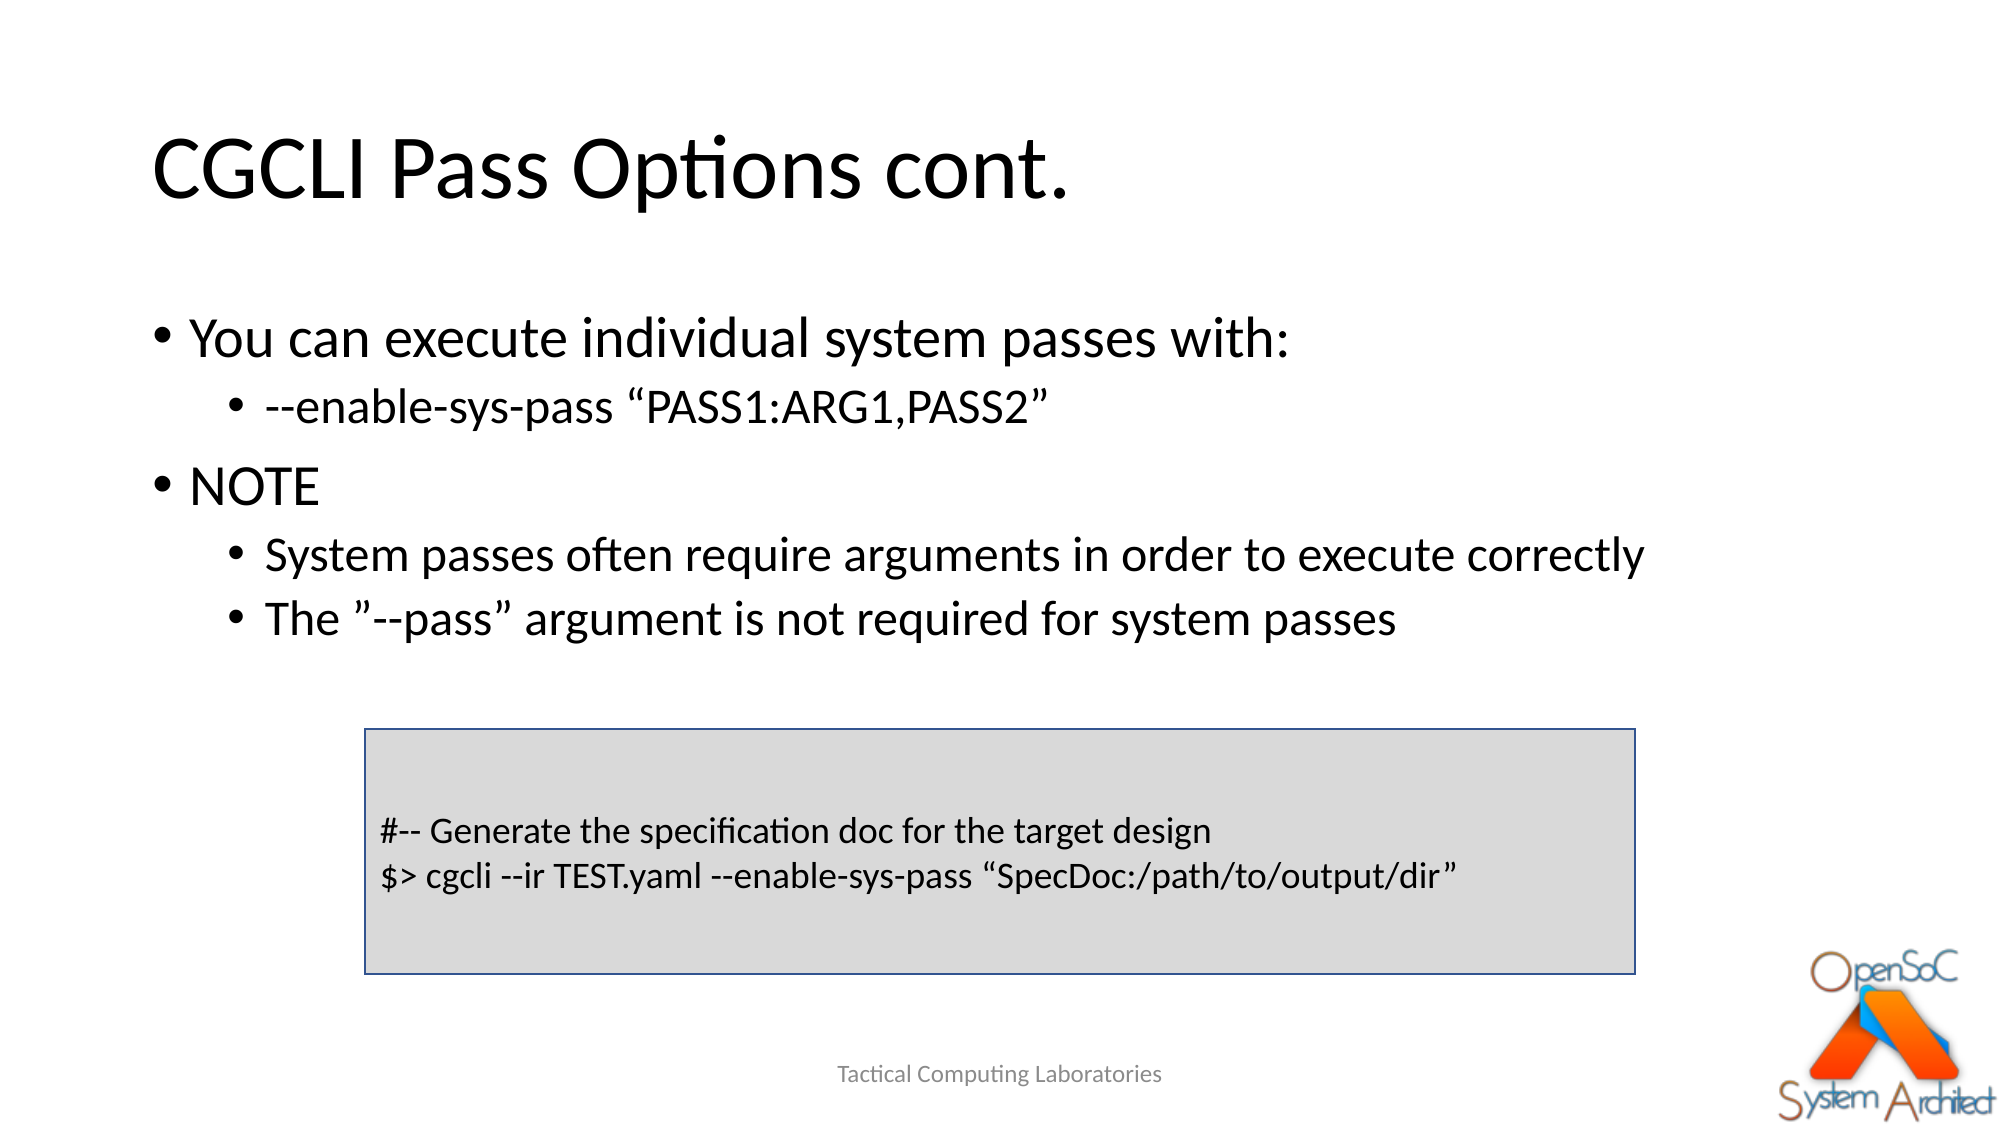

# CGCLI Pass Options cont.
You can execute individual system passes with:
--enable-sys-pass “PASS1:ARG1,PASS2”
NOTE
System passes often require arguments in order to execute correctly
The ”--pass” argument is not required for system passes
#-- Generate the specification doc for the target design
$> cgcli --ir TEST.yaml --enable-sys-pass “SpecDoc:/path/to/output/dir”
Tactical Computing Laboratories